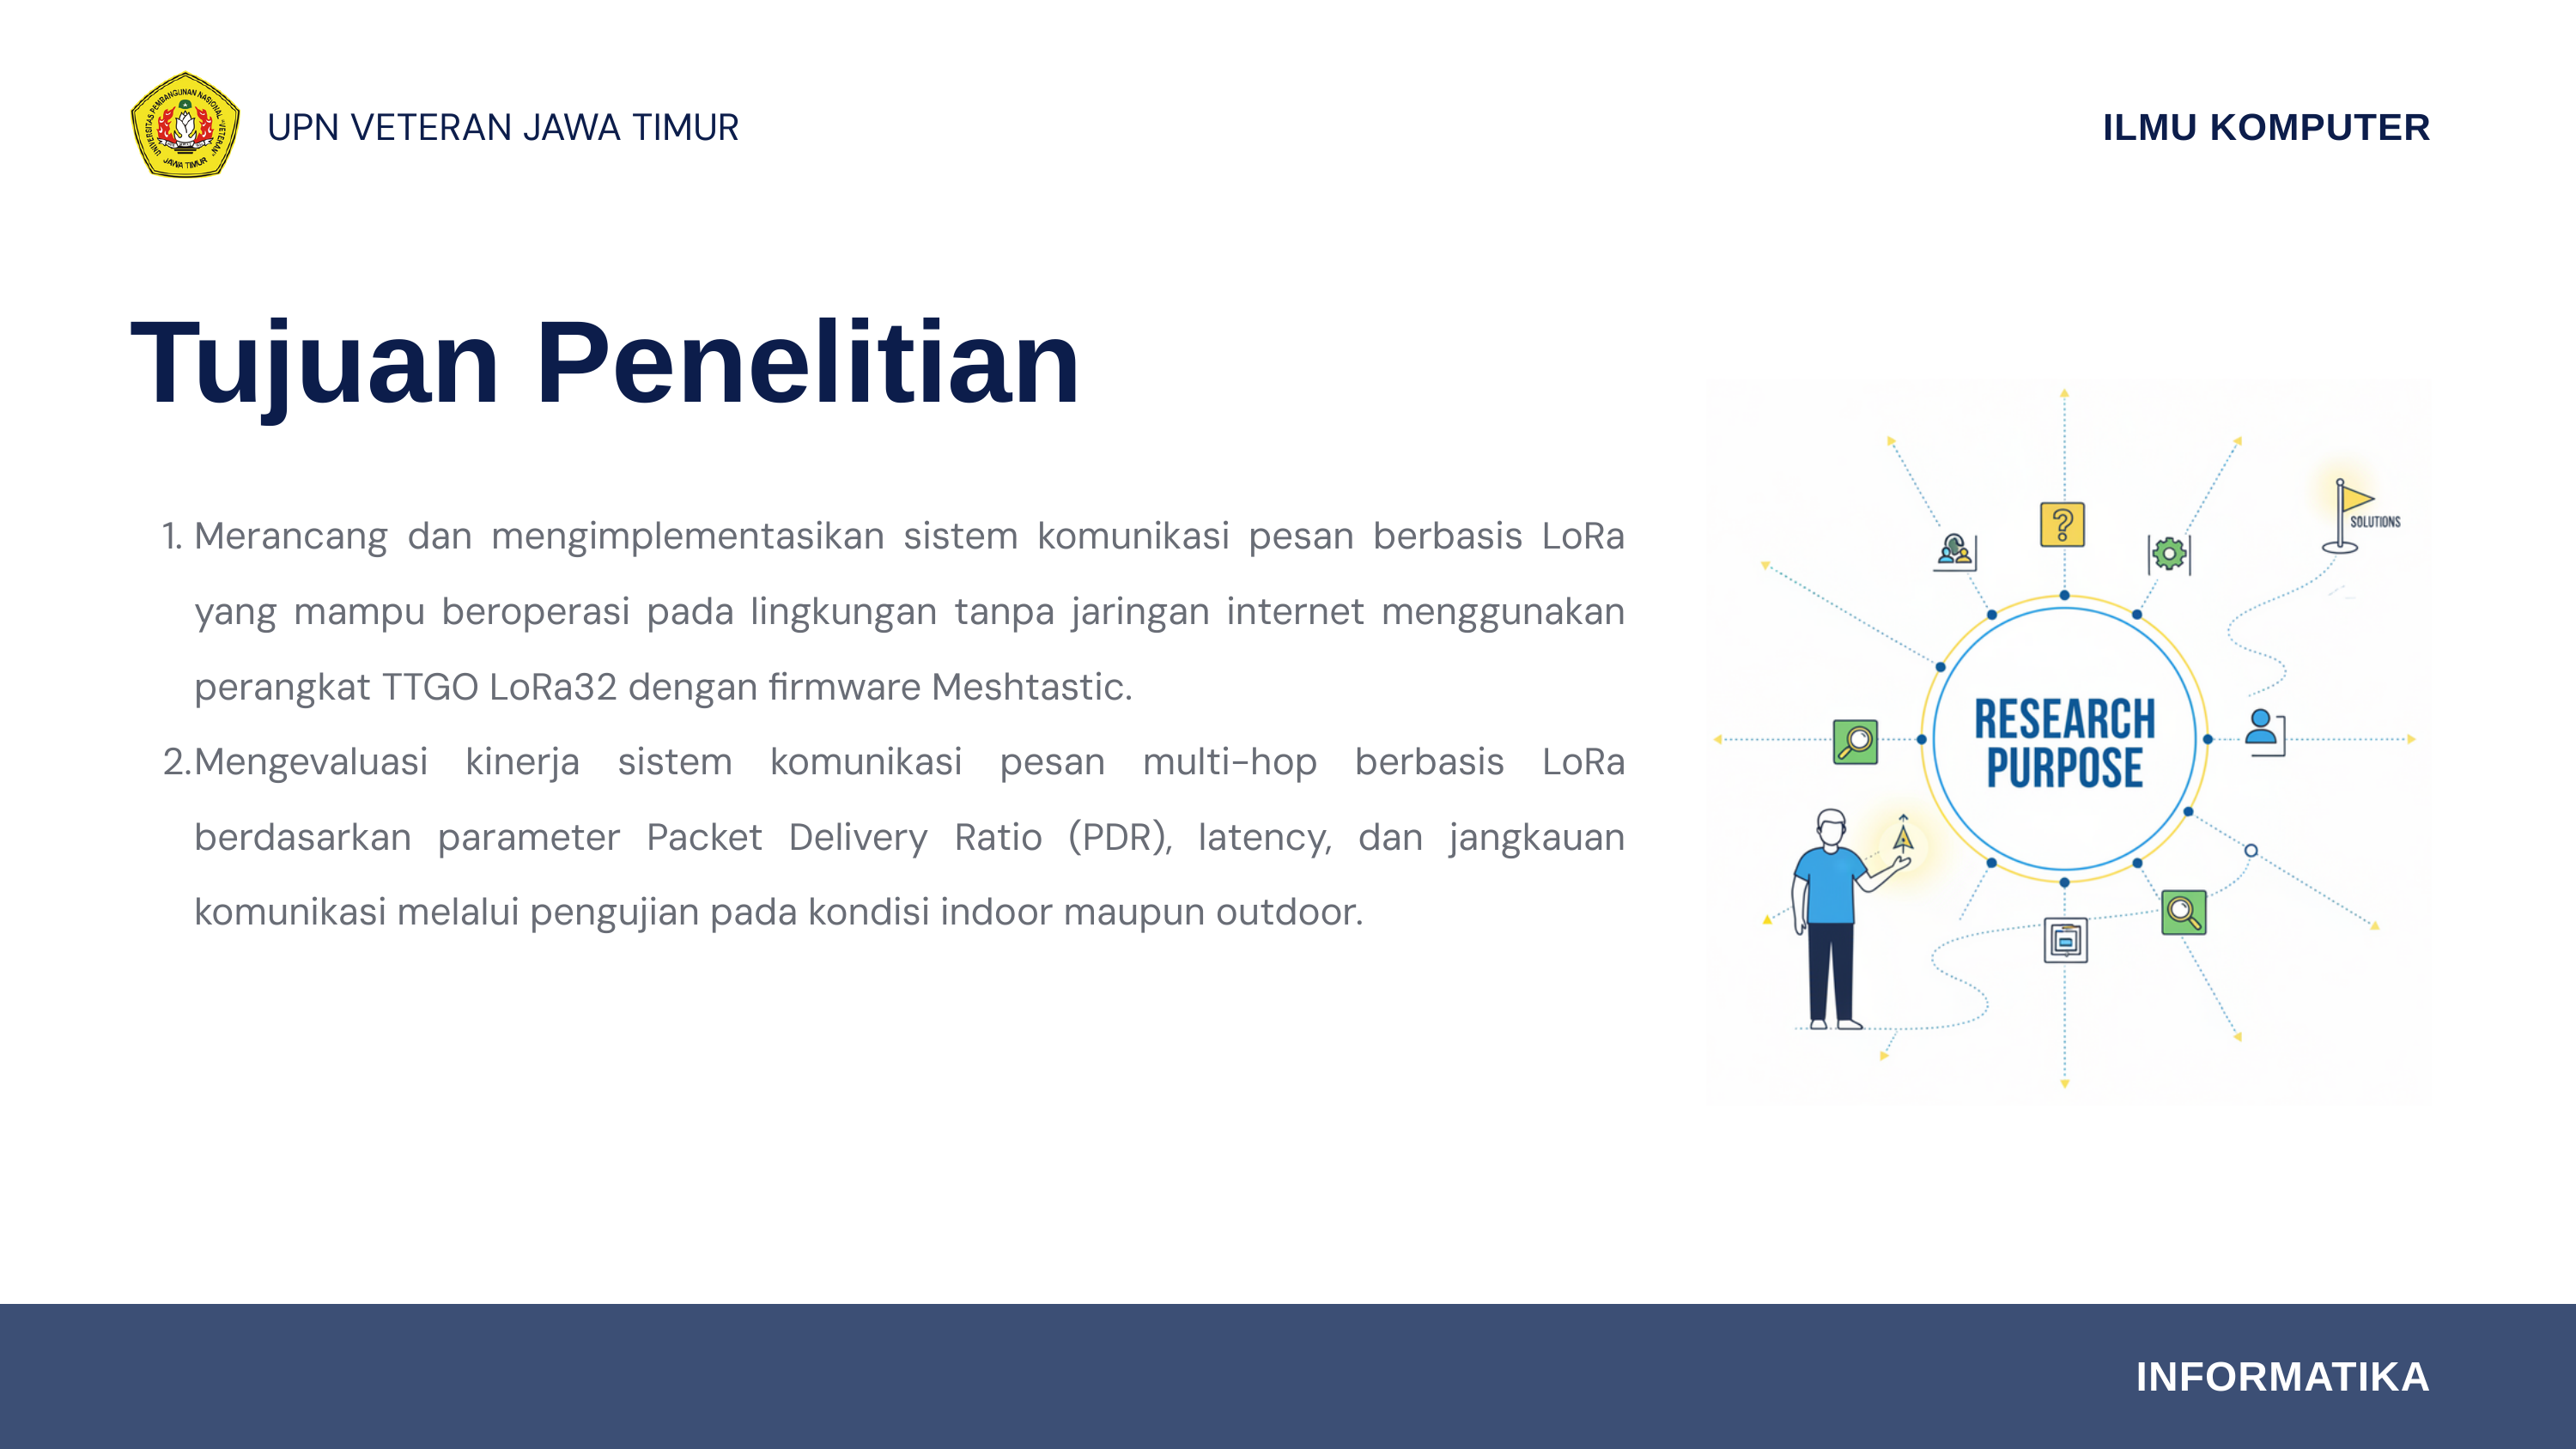

UPN VETERAN JAWA TIMUR
ILMU KOMPUTER
Tujuan Penelitian

Merancang dan mengimplementasikan sistem komunikasi pesan berbasis LoRa yang mampu beroperasi pada lingkungan tanpa jaringan internet menggunakan perangkat TTGO LoRa32 dengan firmware Meshtastic.
Mengevaluasi kinerja sistem komunikasi pesan multi-hop berbasis LoRa berdasarkan parameter Packet Delivery Ratio (PDR), latency, dan jangkauan komunikasi melalui pengujian pada kondisi indoor maupun outdoor.

INFORMATIKA